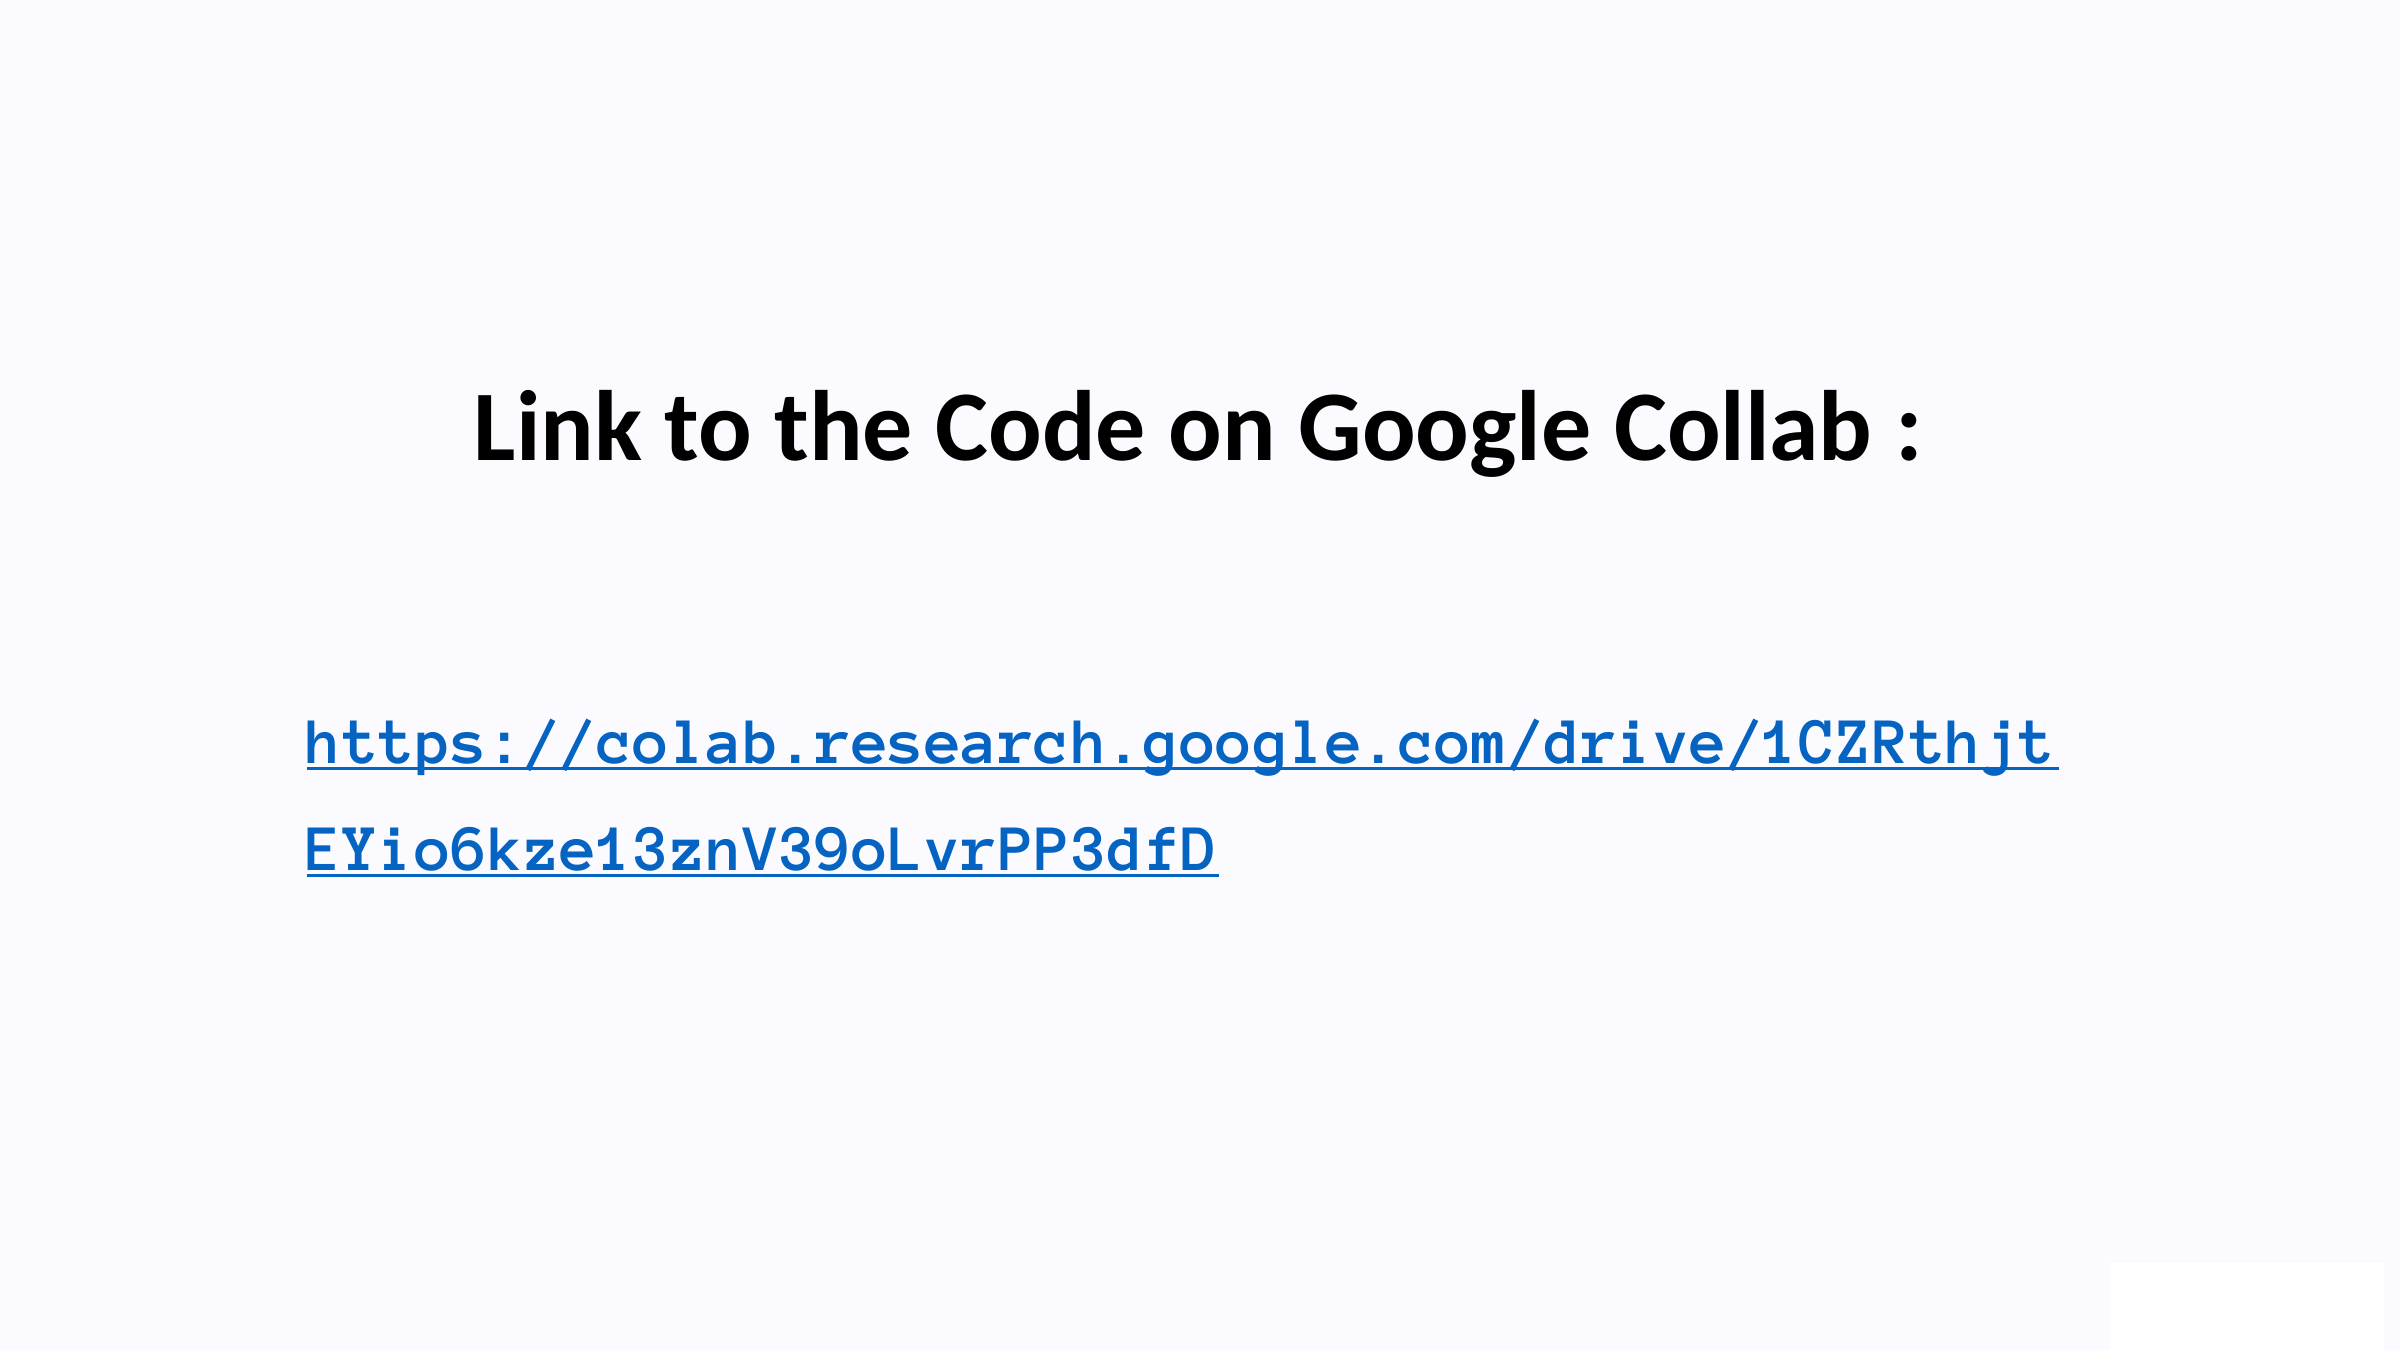

Link to the Code on Google Collab :

https://colab.research.google.com/drive/1CZRthjtEYio6kze13znV39oLvrPP3dfD